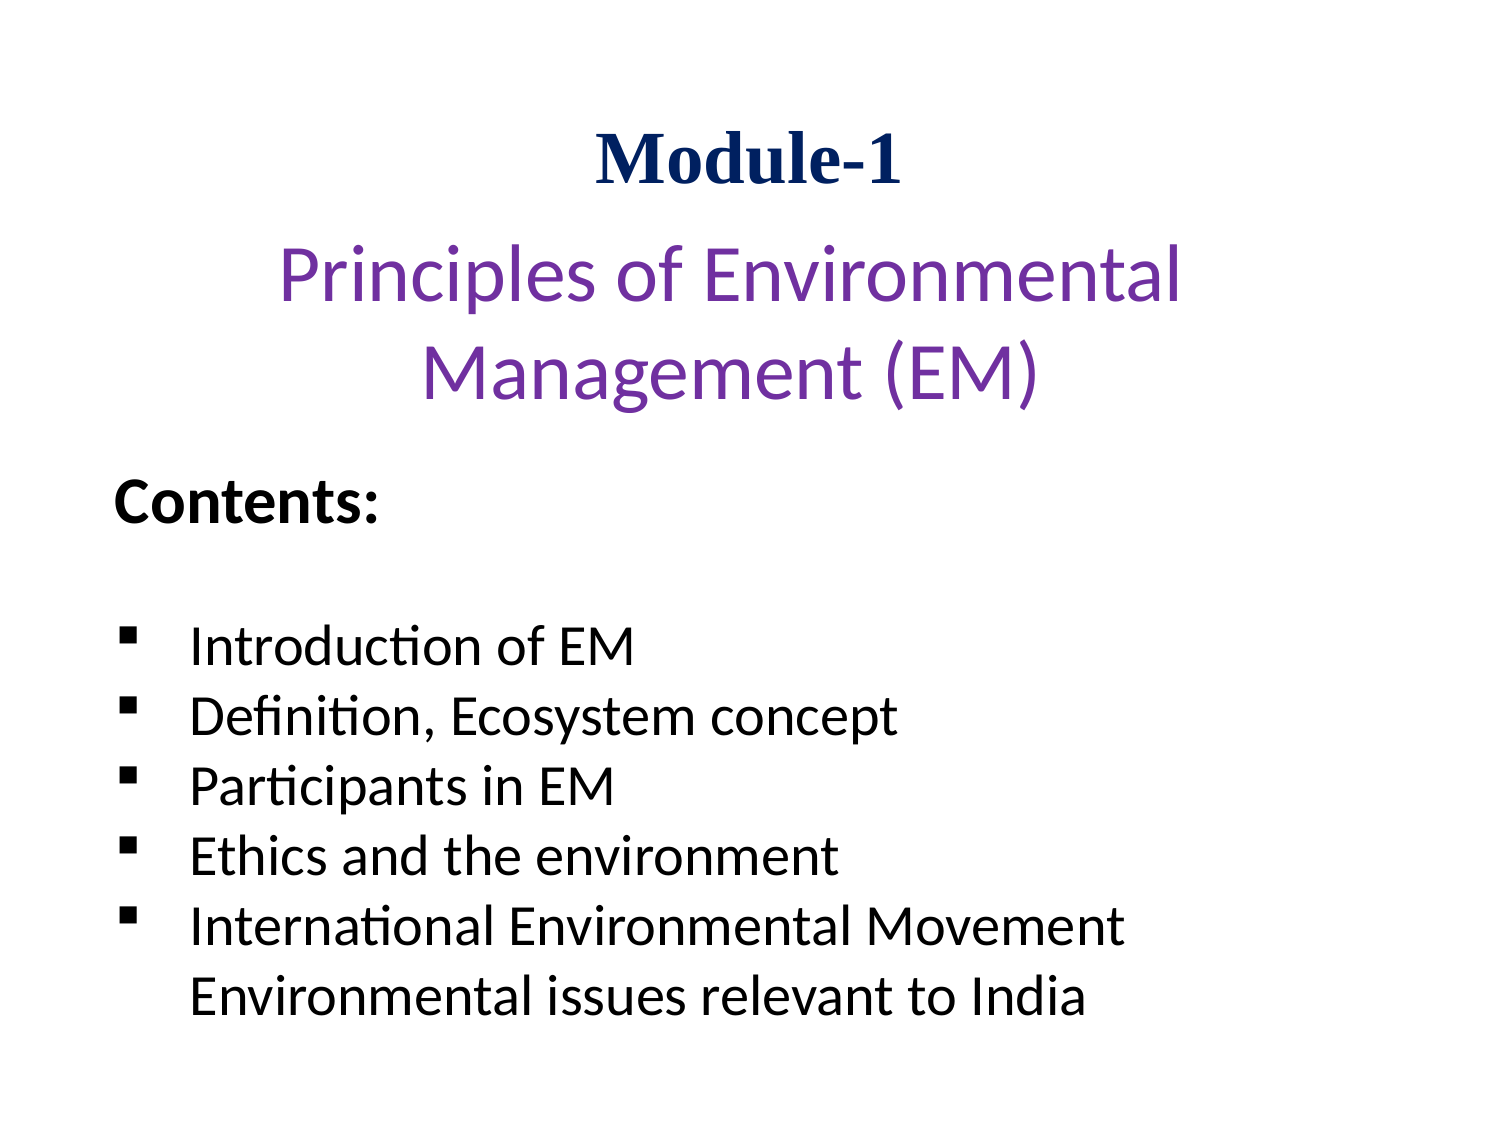

# Module-1
Principles of Environmental Management (EM)
Contents:

Introduction of EM
Definition, Ecosystem concept
Participants in EM
Ethics and the environment
International Environmental Movement Environmental issues relevant to India